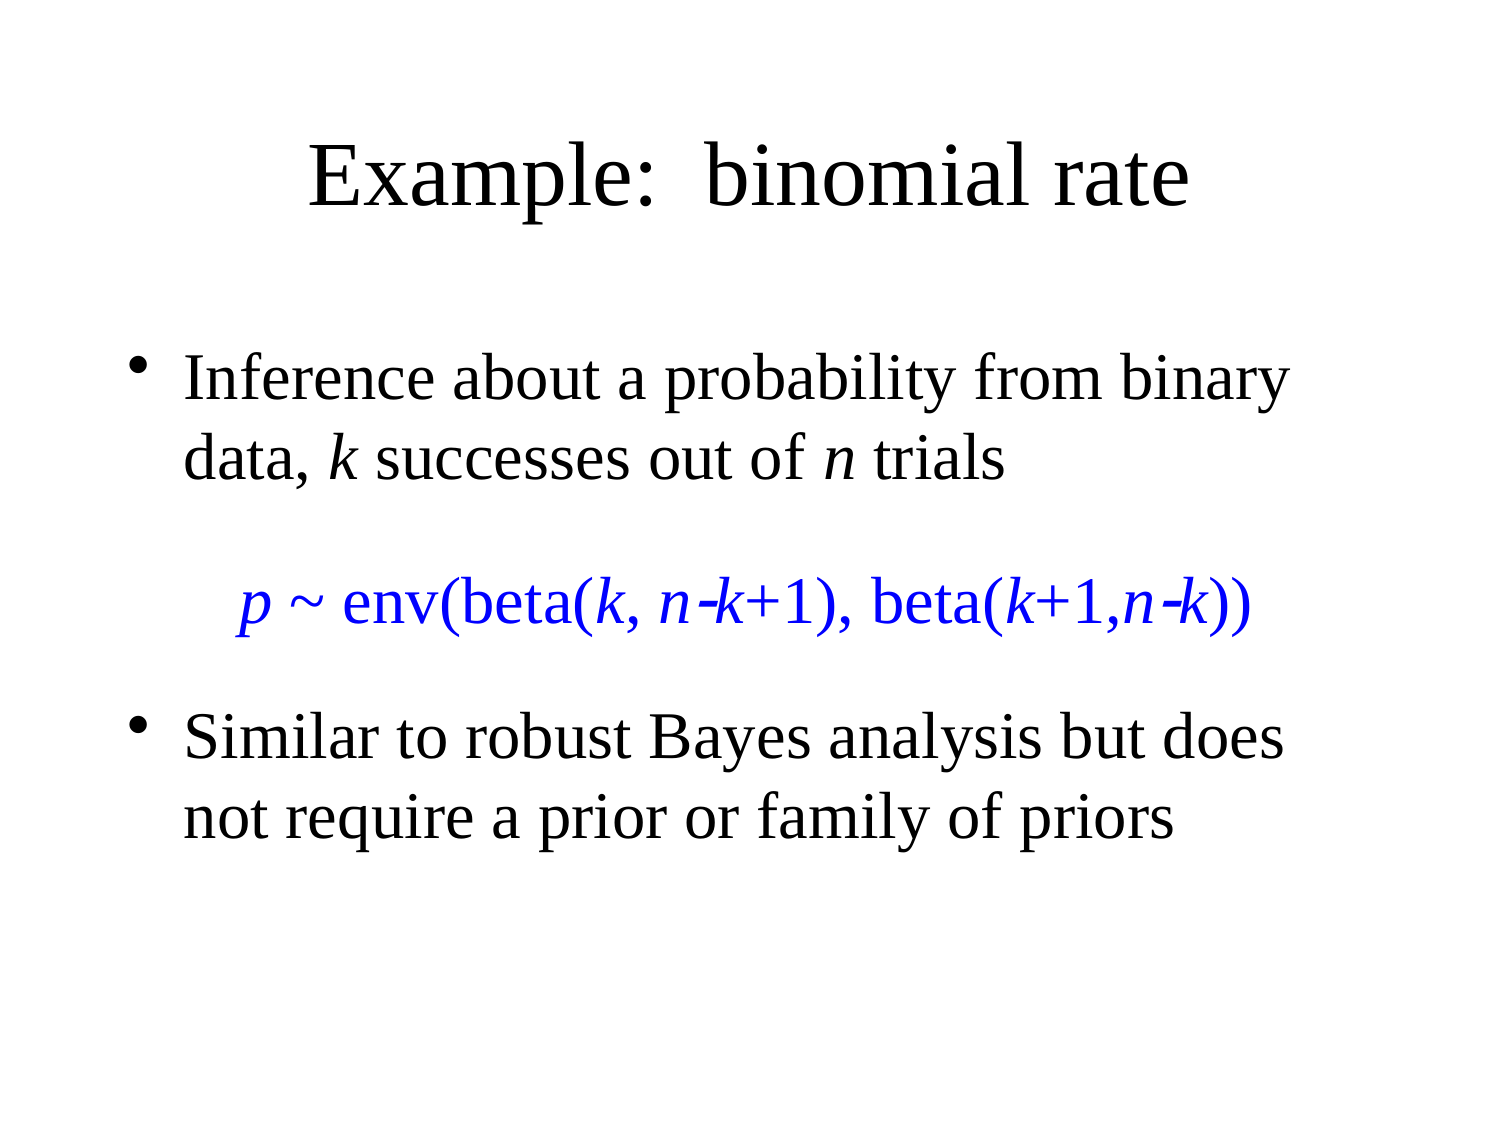

# Example:  binomial rate
Inference about a probability from binary data, k successes out of n trials

Similar to robust Bayes analysis but does not require a prior or family of priors

p ~ env(beta(k, n−k+1), beta(k+1,n−k))